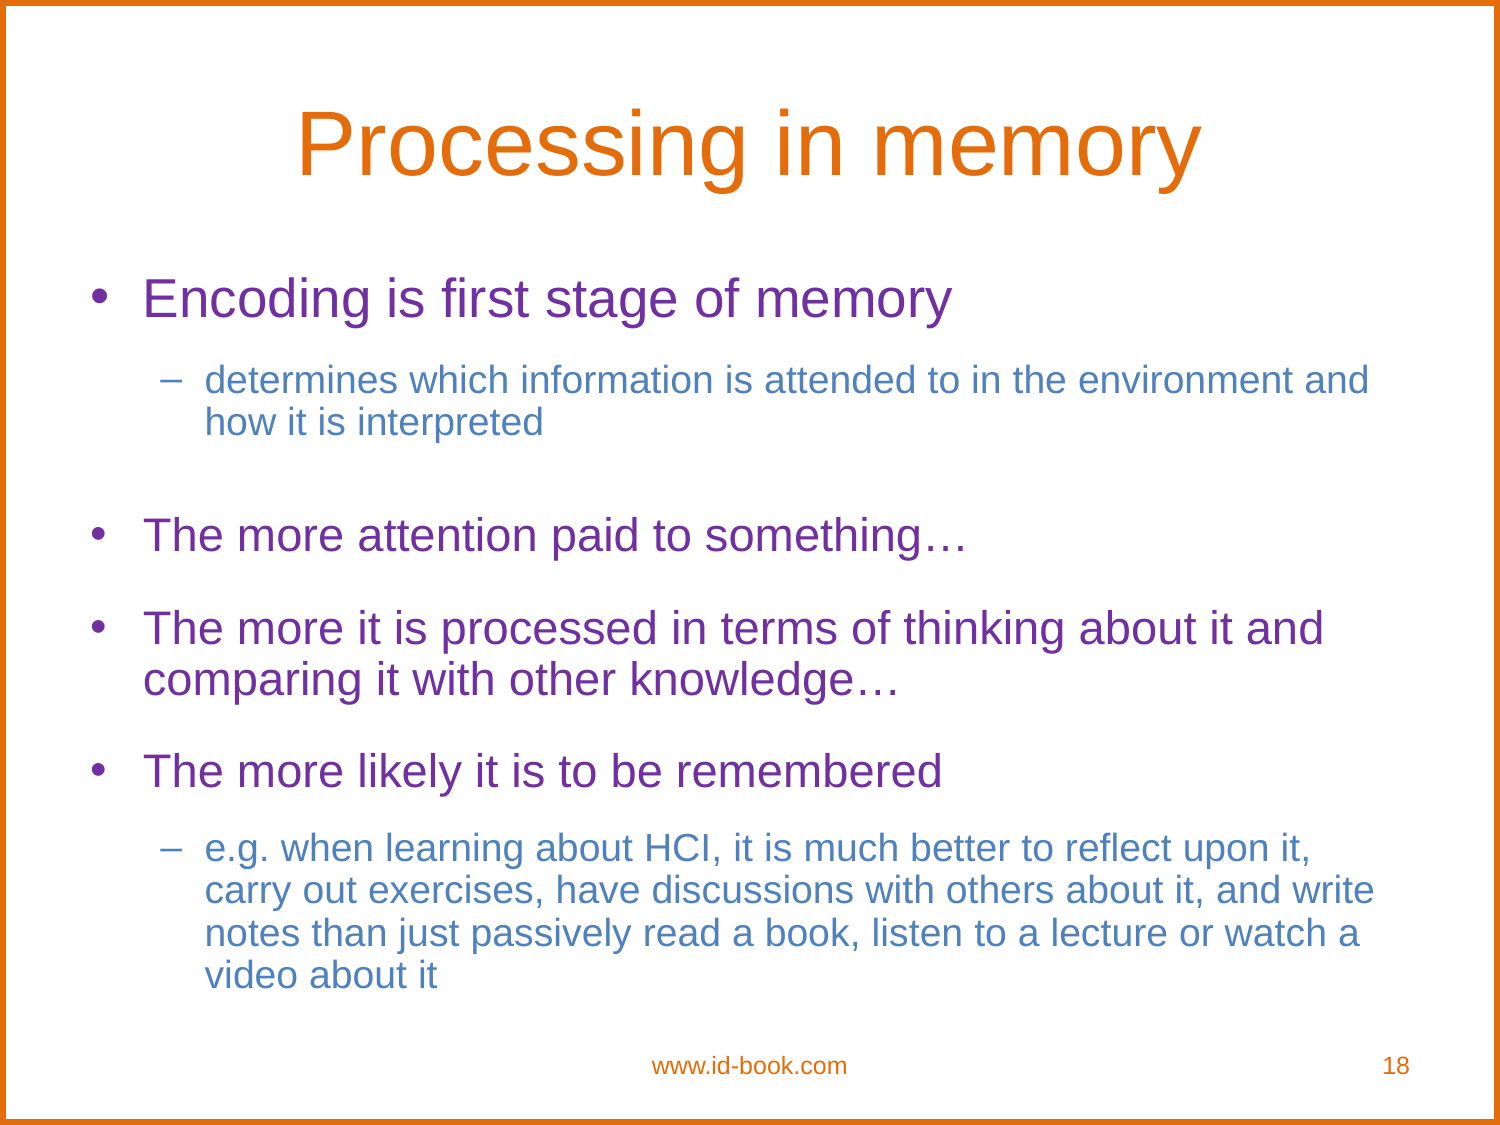

Processing in memory
Encoding is first stage of memory

determines which information is attended to in the environment and how it is interpreted

The more attention paid to something…

The more it is processed in terms of thinking about it and comparing it with other knowledge…

The more likely it is to be remembered

e.g. when learning about HCI, it is much better to reflect upon it, carry out exercises, have discussions with others about it, and write notes than just passively read a book, listen to a lecture or watch a video about it
www.id-book.com
18